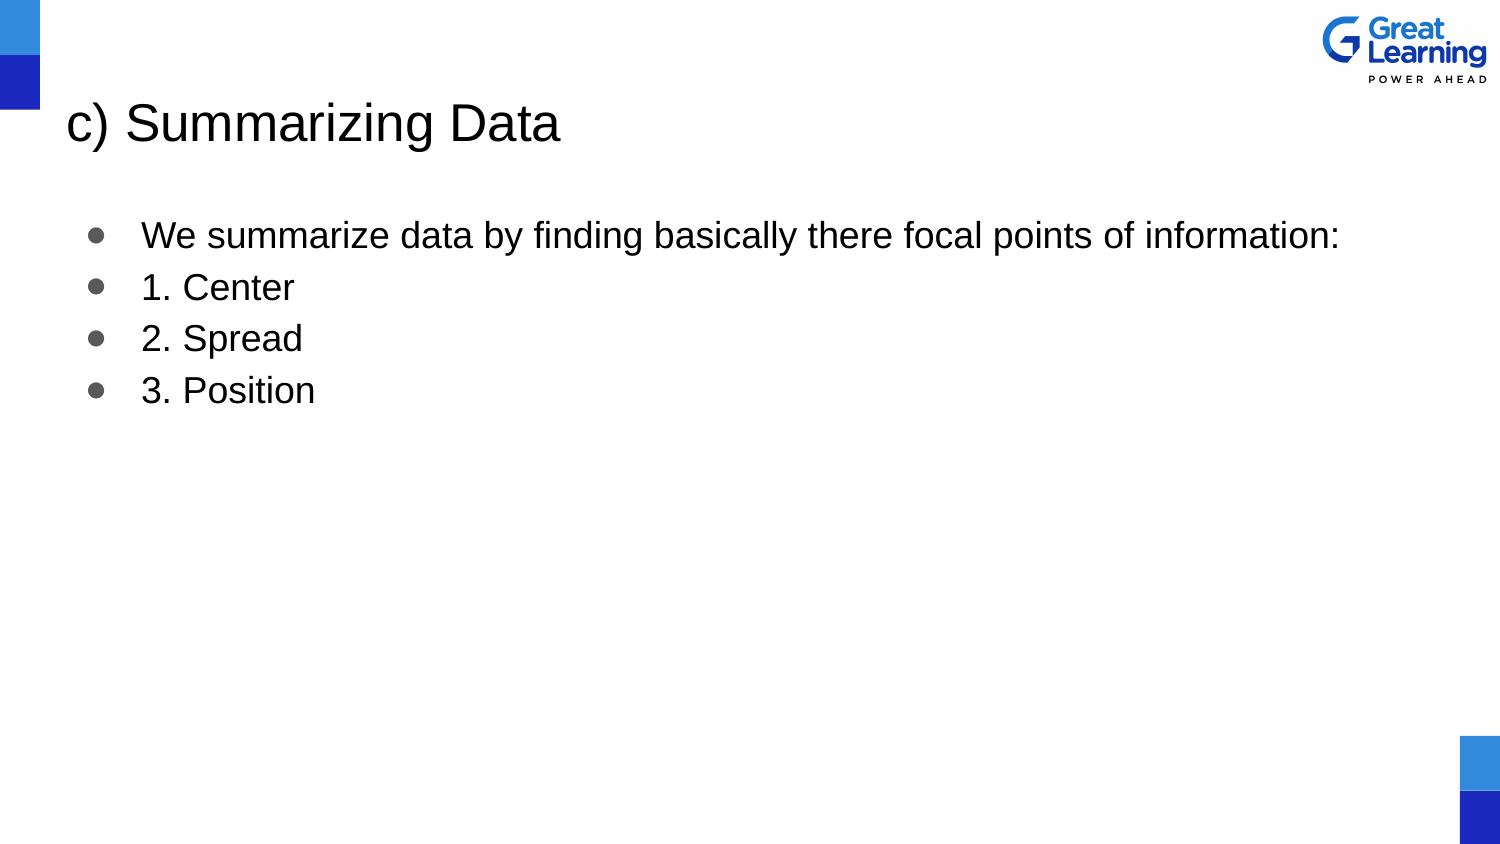

# c) Summarizing Data
We summarize data by finding basically there focal points of information:
1. Center
2. Spread
3. Position